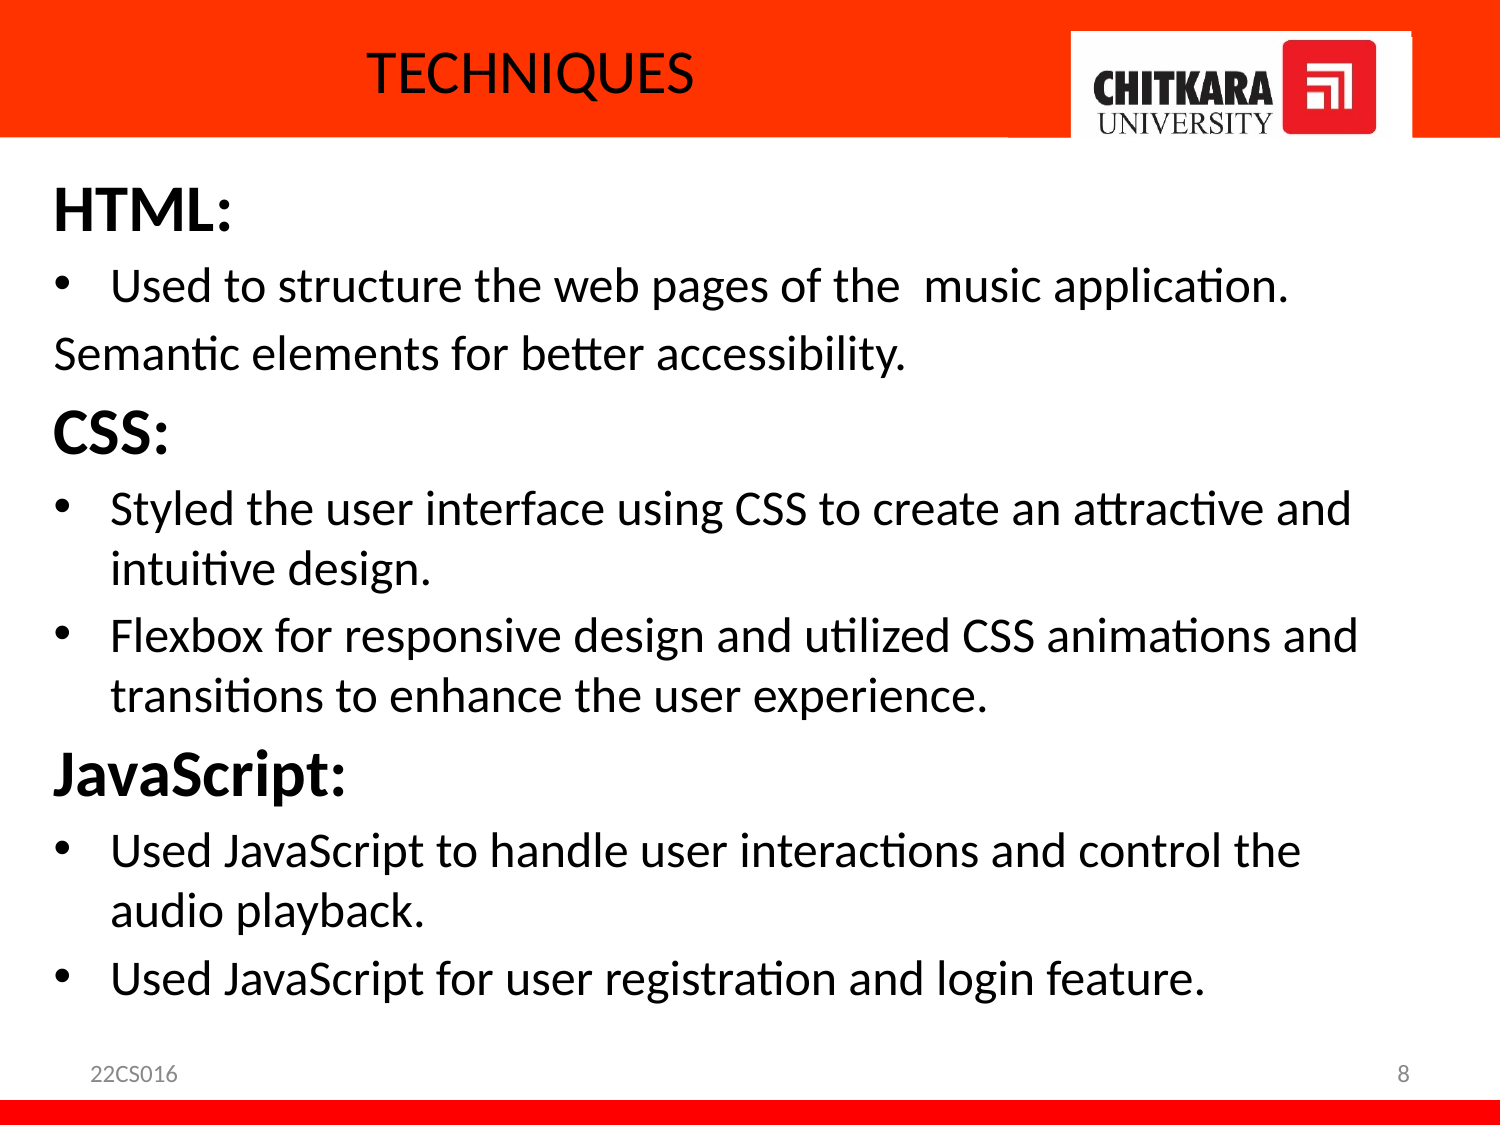

# TECHNIQUES
HTML:
Used to structure the web pages of the  music application.
Semantic elements for better accessibility.
CSS:
Styled the user interface using CSS to create an attractive and intuitive design.
Flexbox for responsive design and utilized CSS animations and transitions to enhance the user experience.
JavaScript:
Used JavaScript to handle user interactions and control the audio playback.
Used JavaScript for user registration and login feature.
22CS016
8